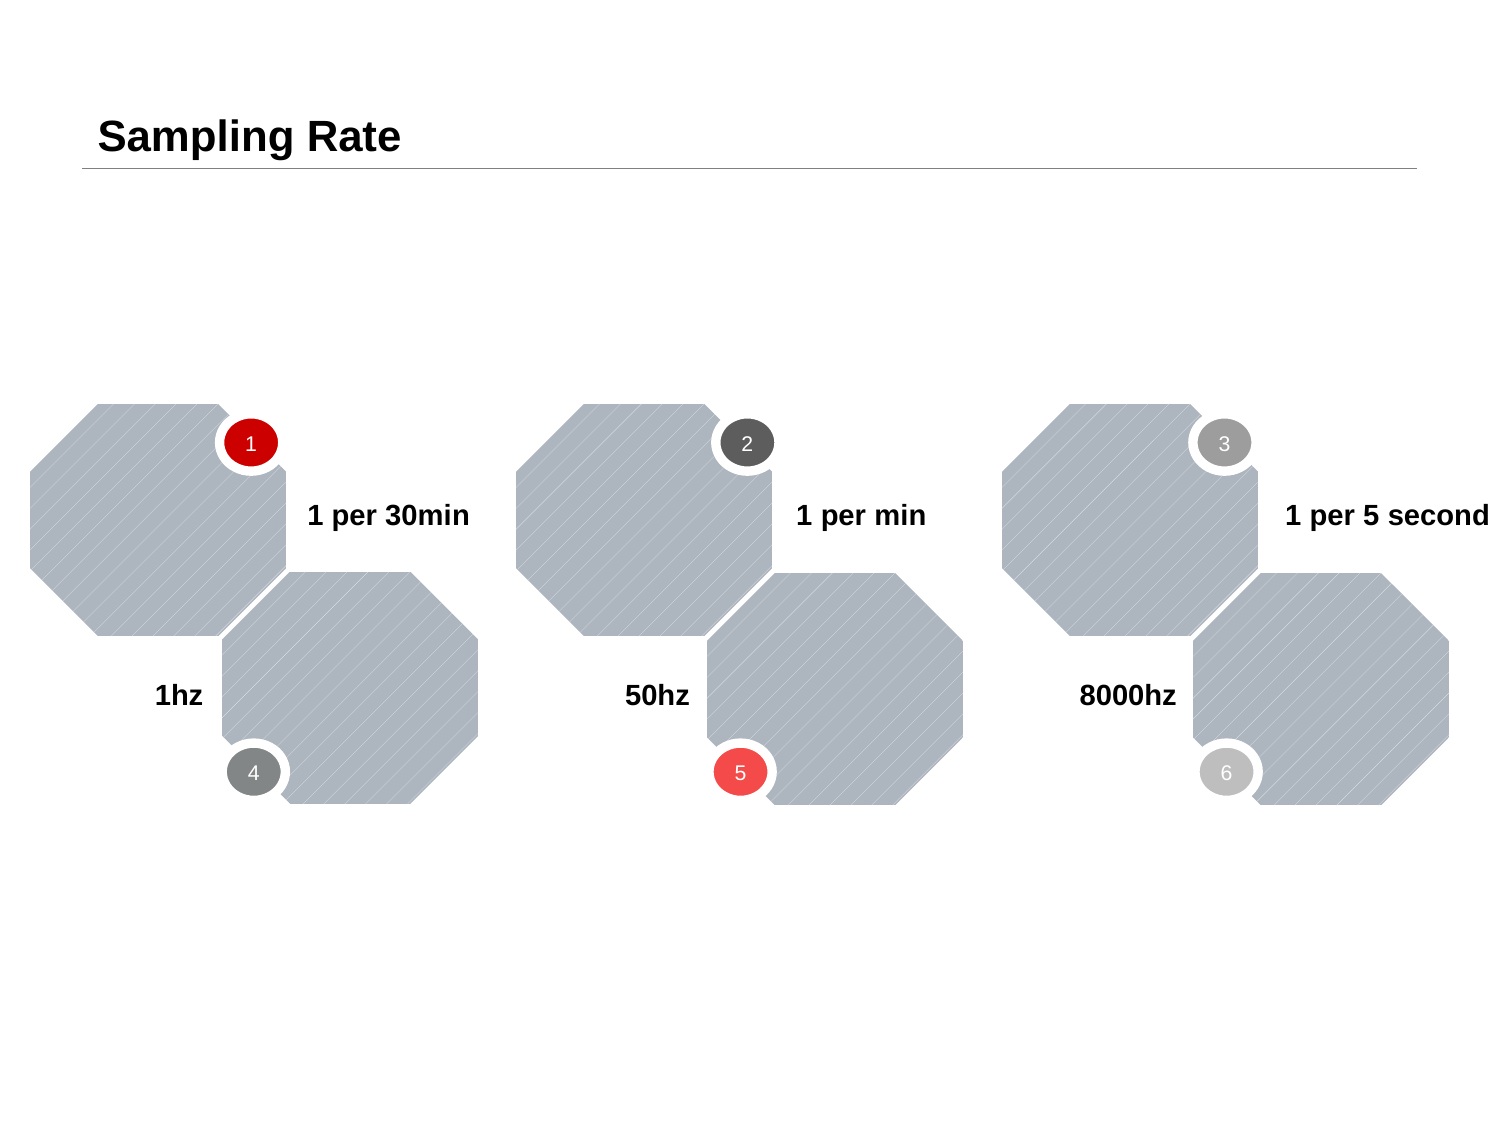

# Sampling Rate

1
2
3
1 per 30min
1 per min
1 per 5 second

1hz
50hz
8000hz
4
5
6
8